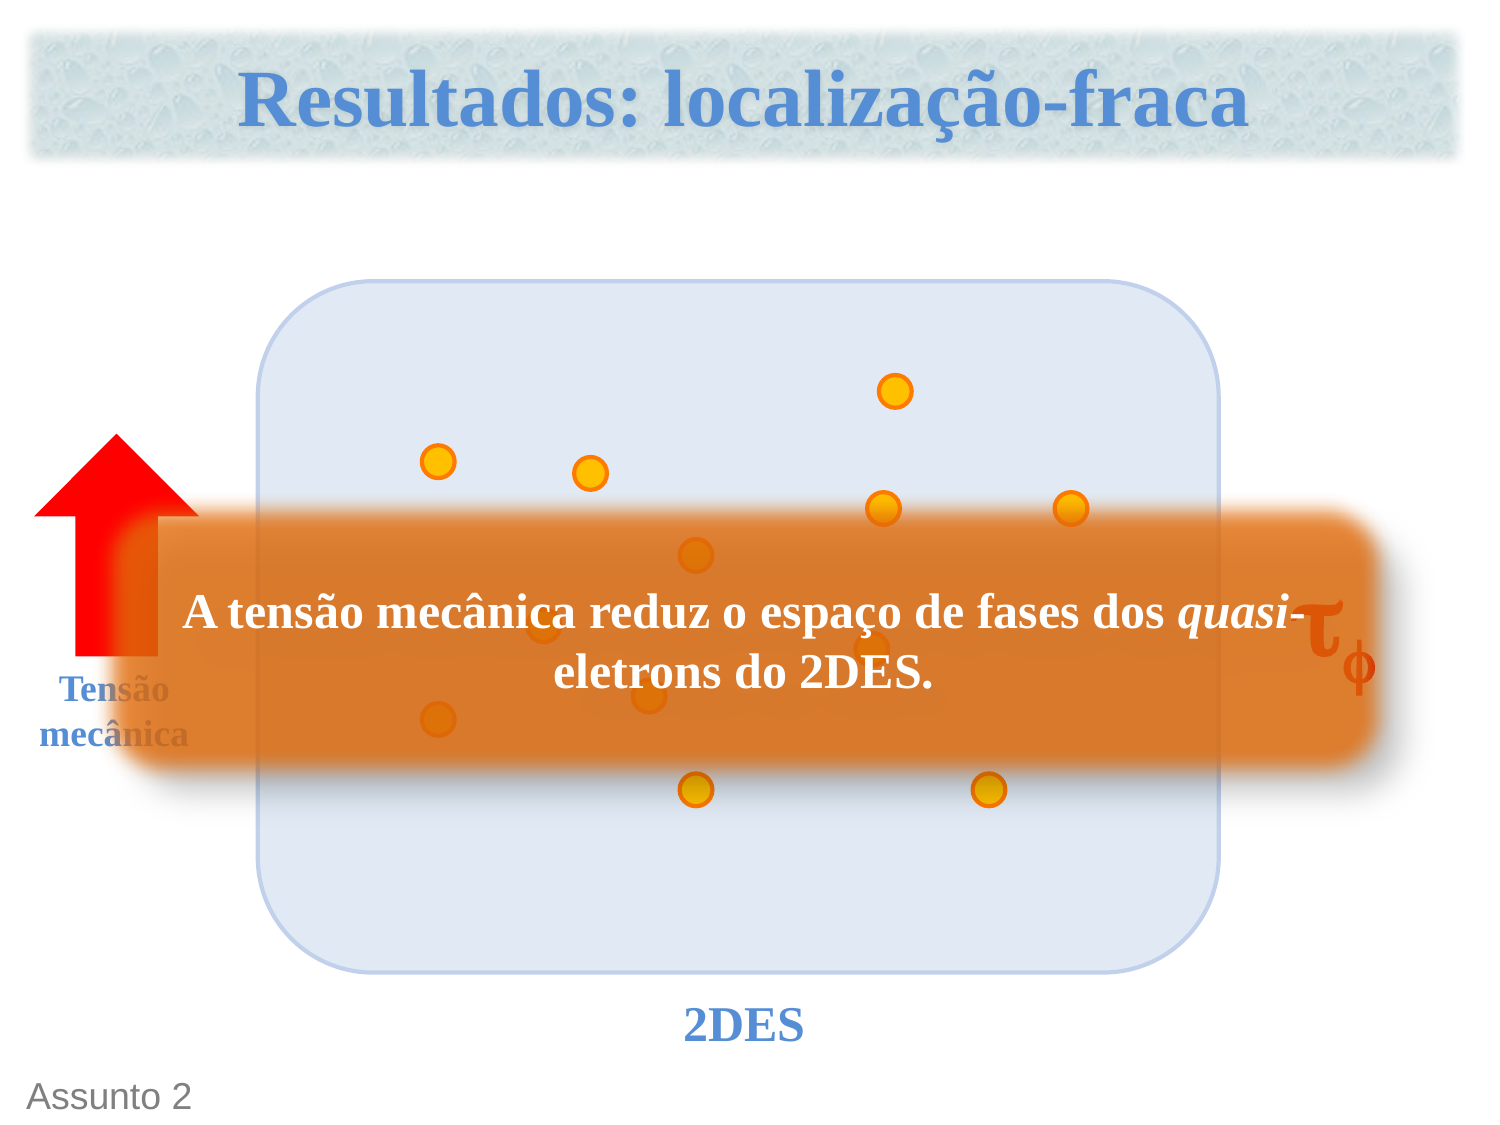

Resultados: localização-fraca

A tensão mecânica reduz o espaço de fases dos quasi-eletrons do 2DES.

τφ

Tensão
mecânica

2DES
Assunto 2